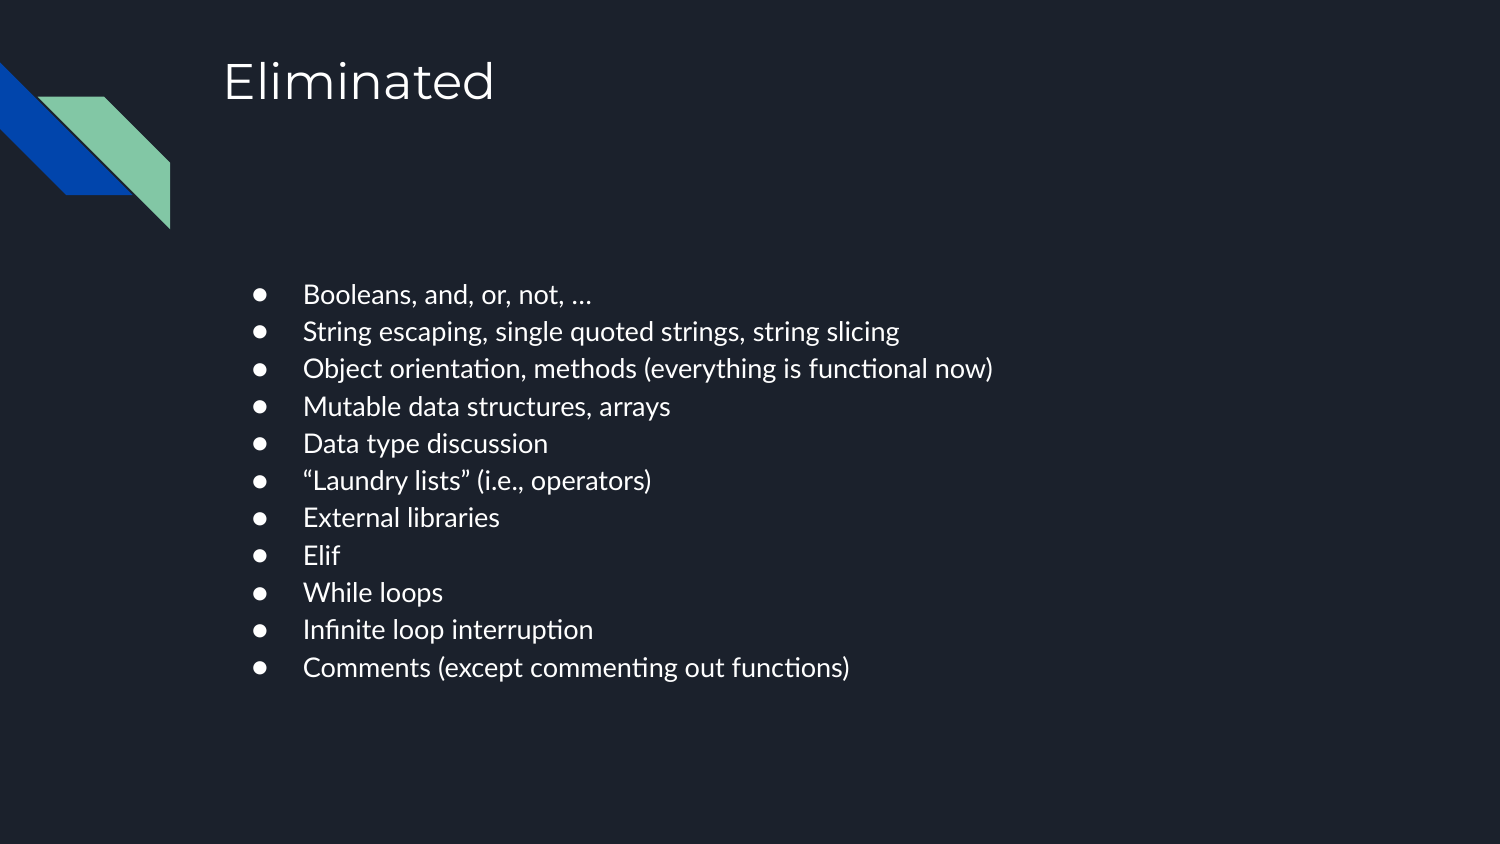

# Eliminated
Booleans, and, or, not, …
String escaping, single quoted strings, string slicing
Object orientation, methods (everything is functional now)
Mutable data structures, arrays
Data type discussion
“Laundry lists” (i.e., operators)
External libraries
Elif
While loops
Infinite loop interruption
Comments (except commenting out functions)